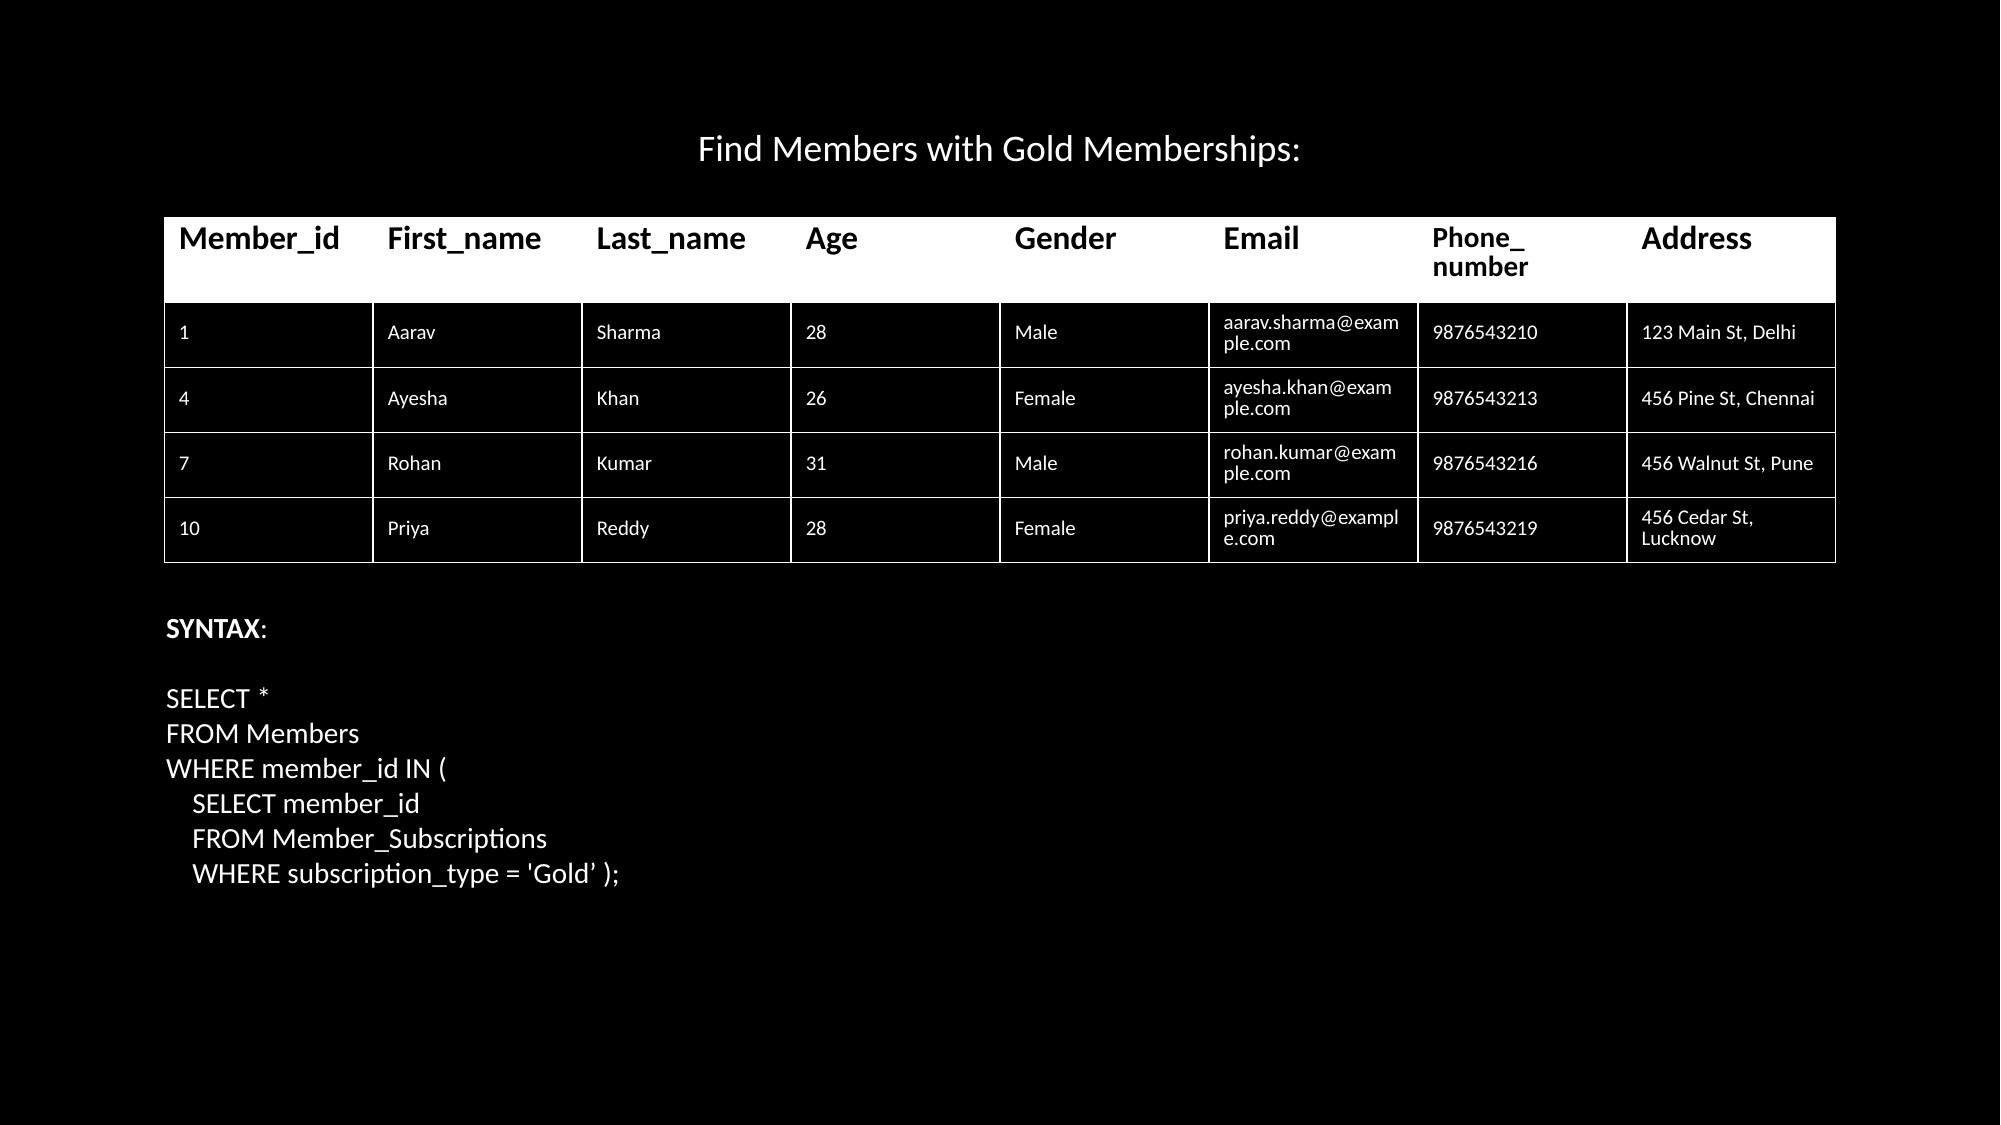

Find Members with Gold Memberships:
| Member\_id | First\_name | Last\_name | Age | Gender | Email | Phone\_ number | Address |
| --- | --- | --- | --- | --- | --- | --- | --- |
| 1 | Aarav | Sharma | 28 | Male | aarav.sharma@example.com | 9876543210 | 123 Main St, Delhi |
| 4 | Ayesha | Khan | 26 | Female | ayesha.khan@example.com | 9876543213 | 456 Pine St, Chennai |
| 7 | Rohan | Kumar | 31 | Male | rohan.kumar@example.com | 9876543216 | 456 Walnut St, Pune |
| 10 | Priya | Reddy | 28 | Female | priya.reddy@example.com | 9876543219 | 456 Cedar St, Lucknow |
SYNTAX:

SELECT *
FROM Members
WHERE member_id IN (
    SELECT member_id
    FROM Member_Subscriptions
    WHERE subscription_type = 'Gold’ );